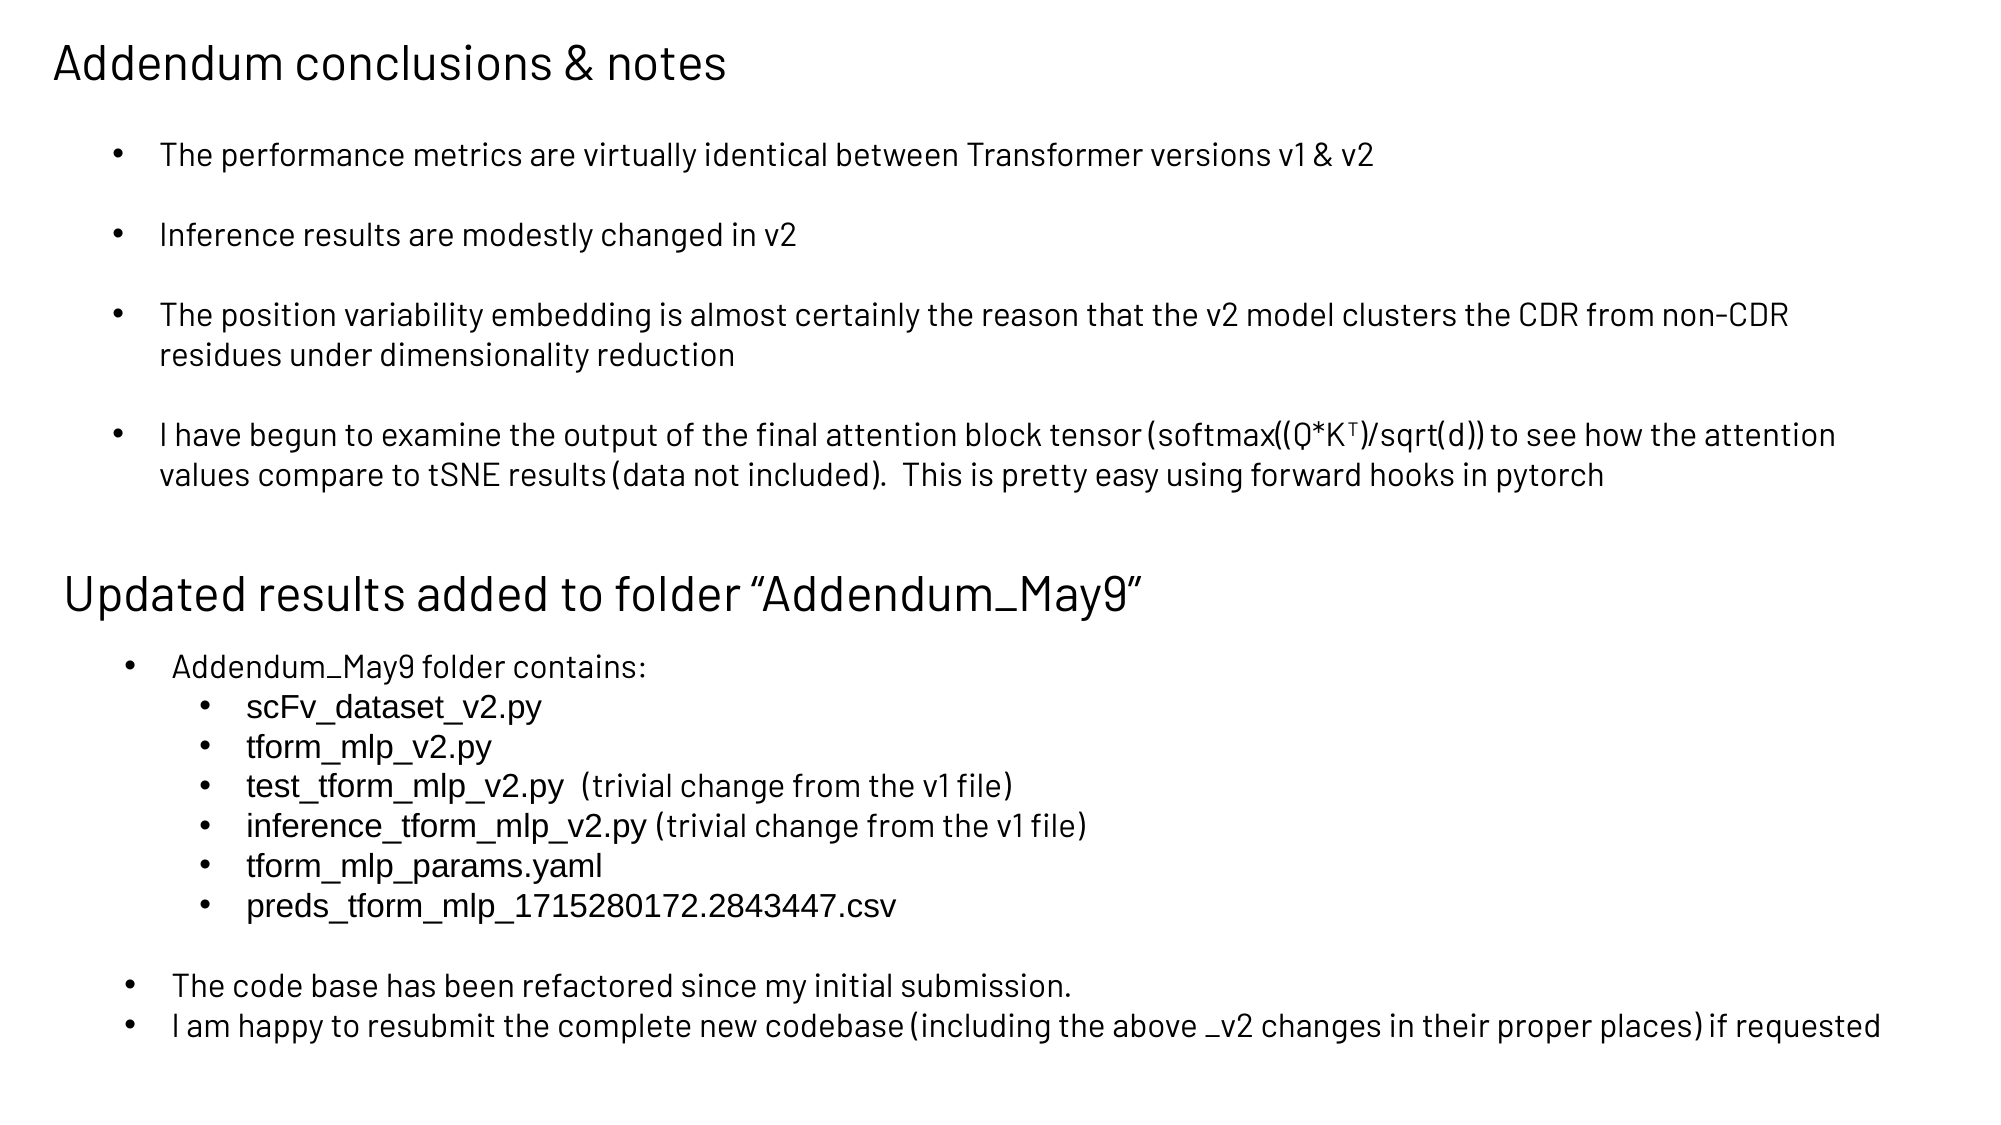

Addendum conclusions & notes
The performance metrics are virtually identical between Transformer versions v1 & v2

Inference results are modestly changed in v2

The position variability embedding is almost certainly the reason that the v2 model clusters the CDR from non-CDR residues under dimensionality reduction

I have begun to examine the output of the final attention block tensor (softmax((Q*KT)/sqrt(d)) to see how the attention values compare to tSNE results (data not included).  This is pretty easy using forward hooks in pytorch
Updated results added to folder “Addendum_May9”
Addendum_May9 folder contains:
scFv_dataset_v2.py
tform_mlp_v2.py
test_tform_mlp_v2.py  (trivial change from the v1 file)
inference_tform_mlp_v2.py (trivial change from the v1 file)
tform_mlp_params.yaml
preds_tform_mlp_1715280172.2843447.csv

The code base has been refactored since my initial submission.
I am happy to resubmit the complete new codebase (including the above _v2 changes in their proper places) if requested